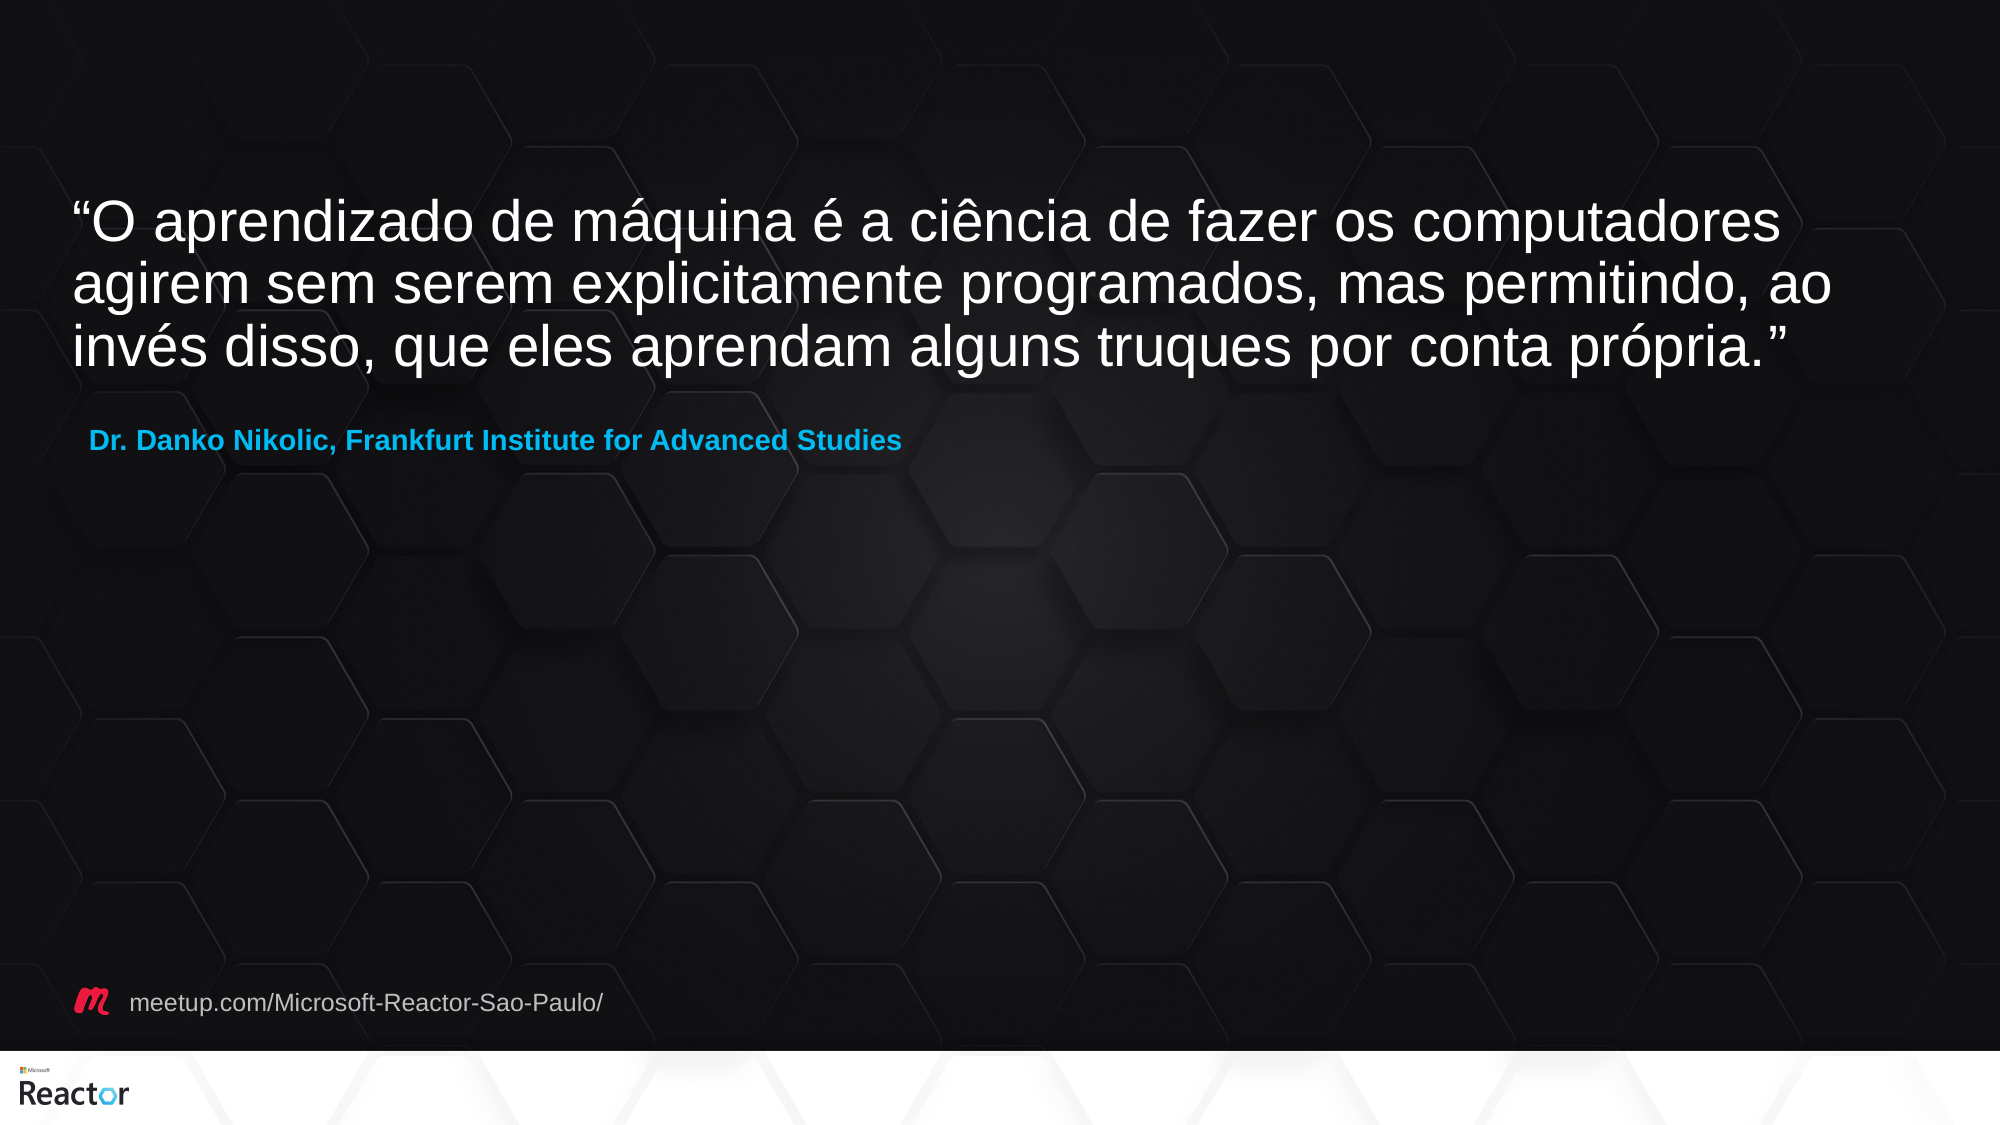

“O aprendizado de máquina é a ciência de fazer os computadores agirem sem serem explicitamente programados, mas permitindo, ao invés disso, que eles aprendam alguns truques por conta própria.”
  Dr. Danko Nikolic, Frankfurt Institute for Advanced Studies